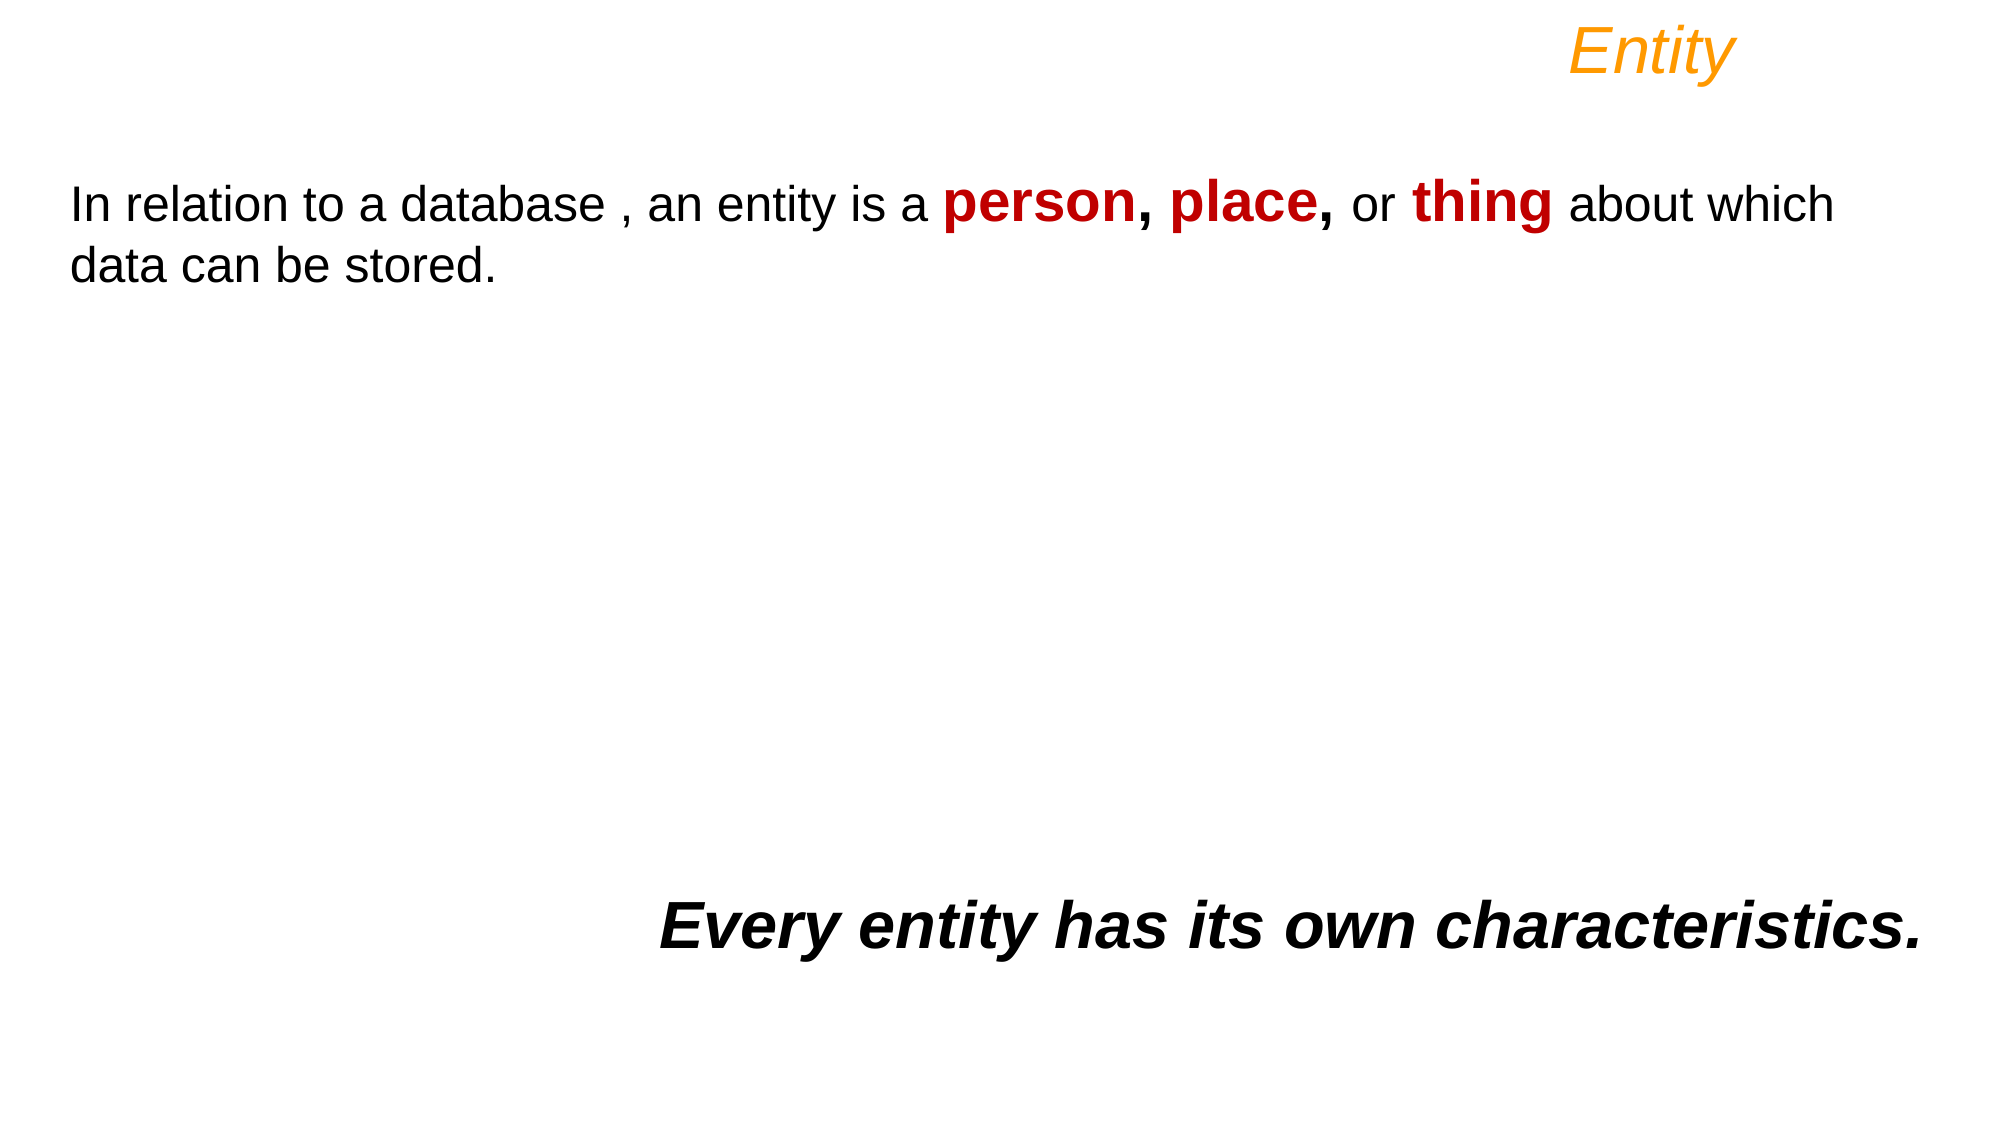

Entity
In relation to a database , an entity is a person, place, or thing about which data can be stored.
Every entity has its own characteristics.